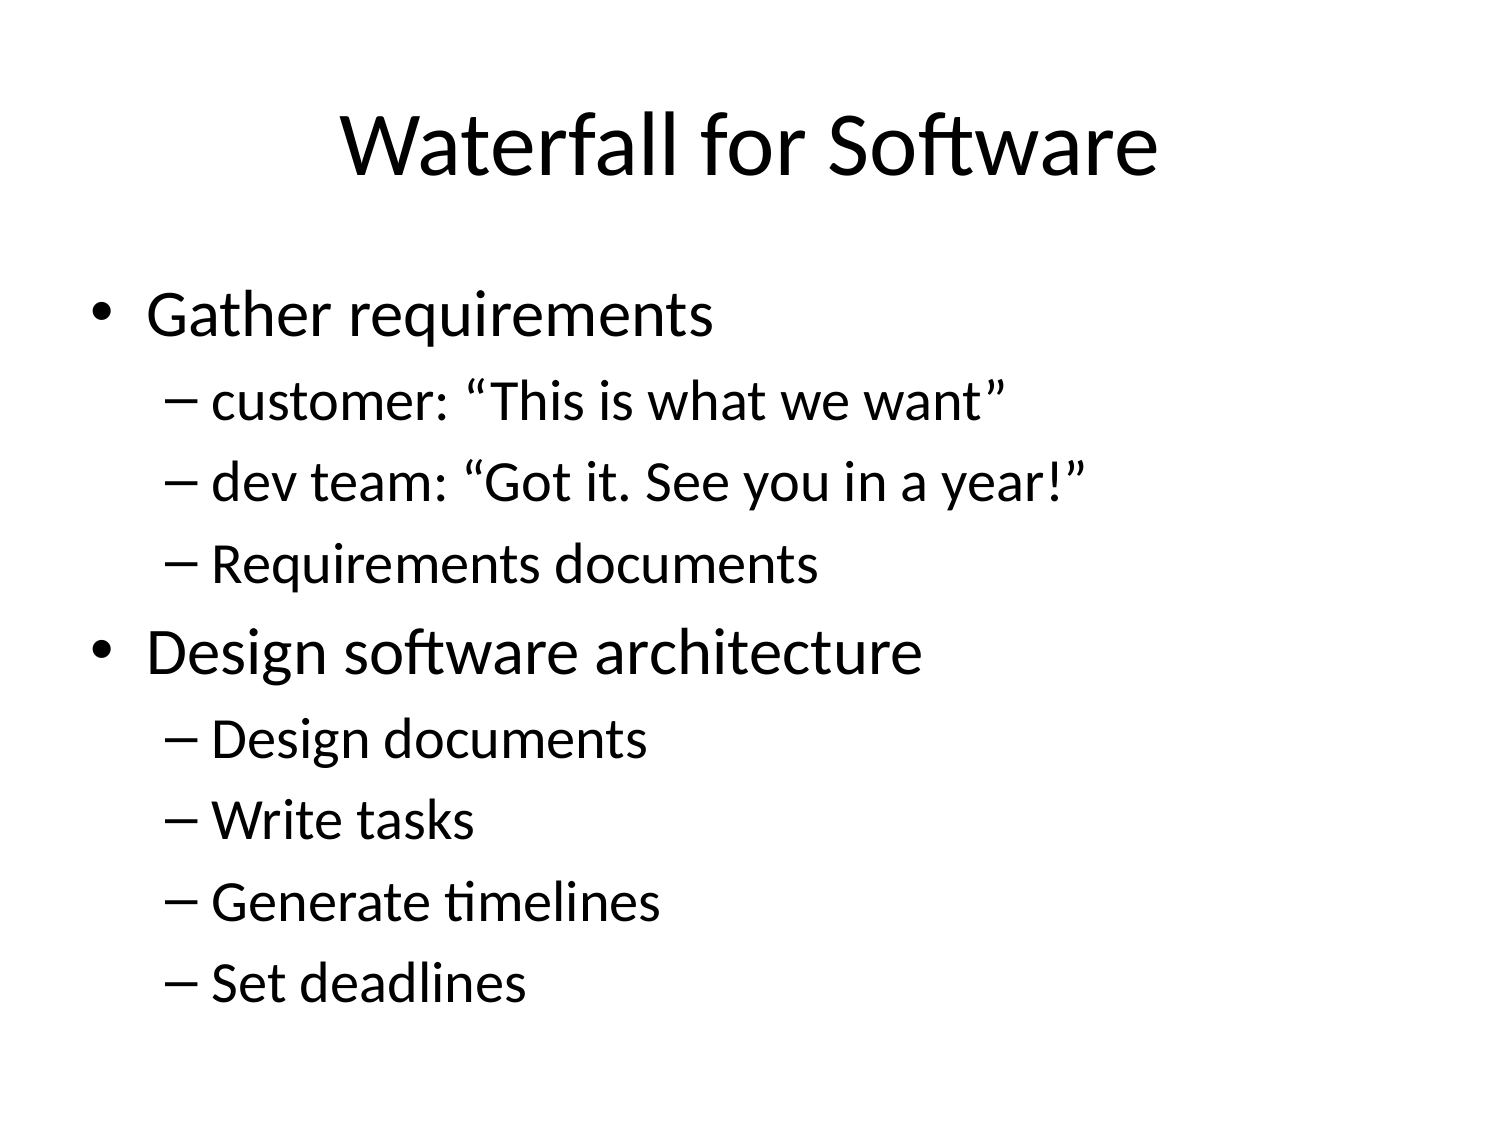

# Waterfall for Software
Gather requirements
customer: “This is what we want”
dev team: “Got it. See you in a year!”
Requirements documents
Design software architecture
Design documents
Write tasks
Generate timelines
Set deadlines